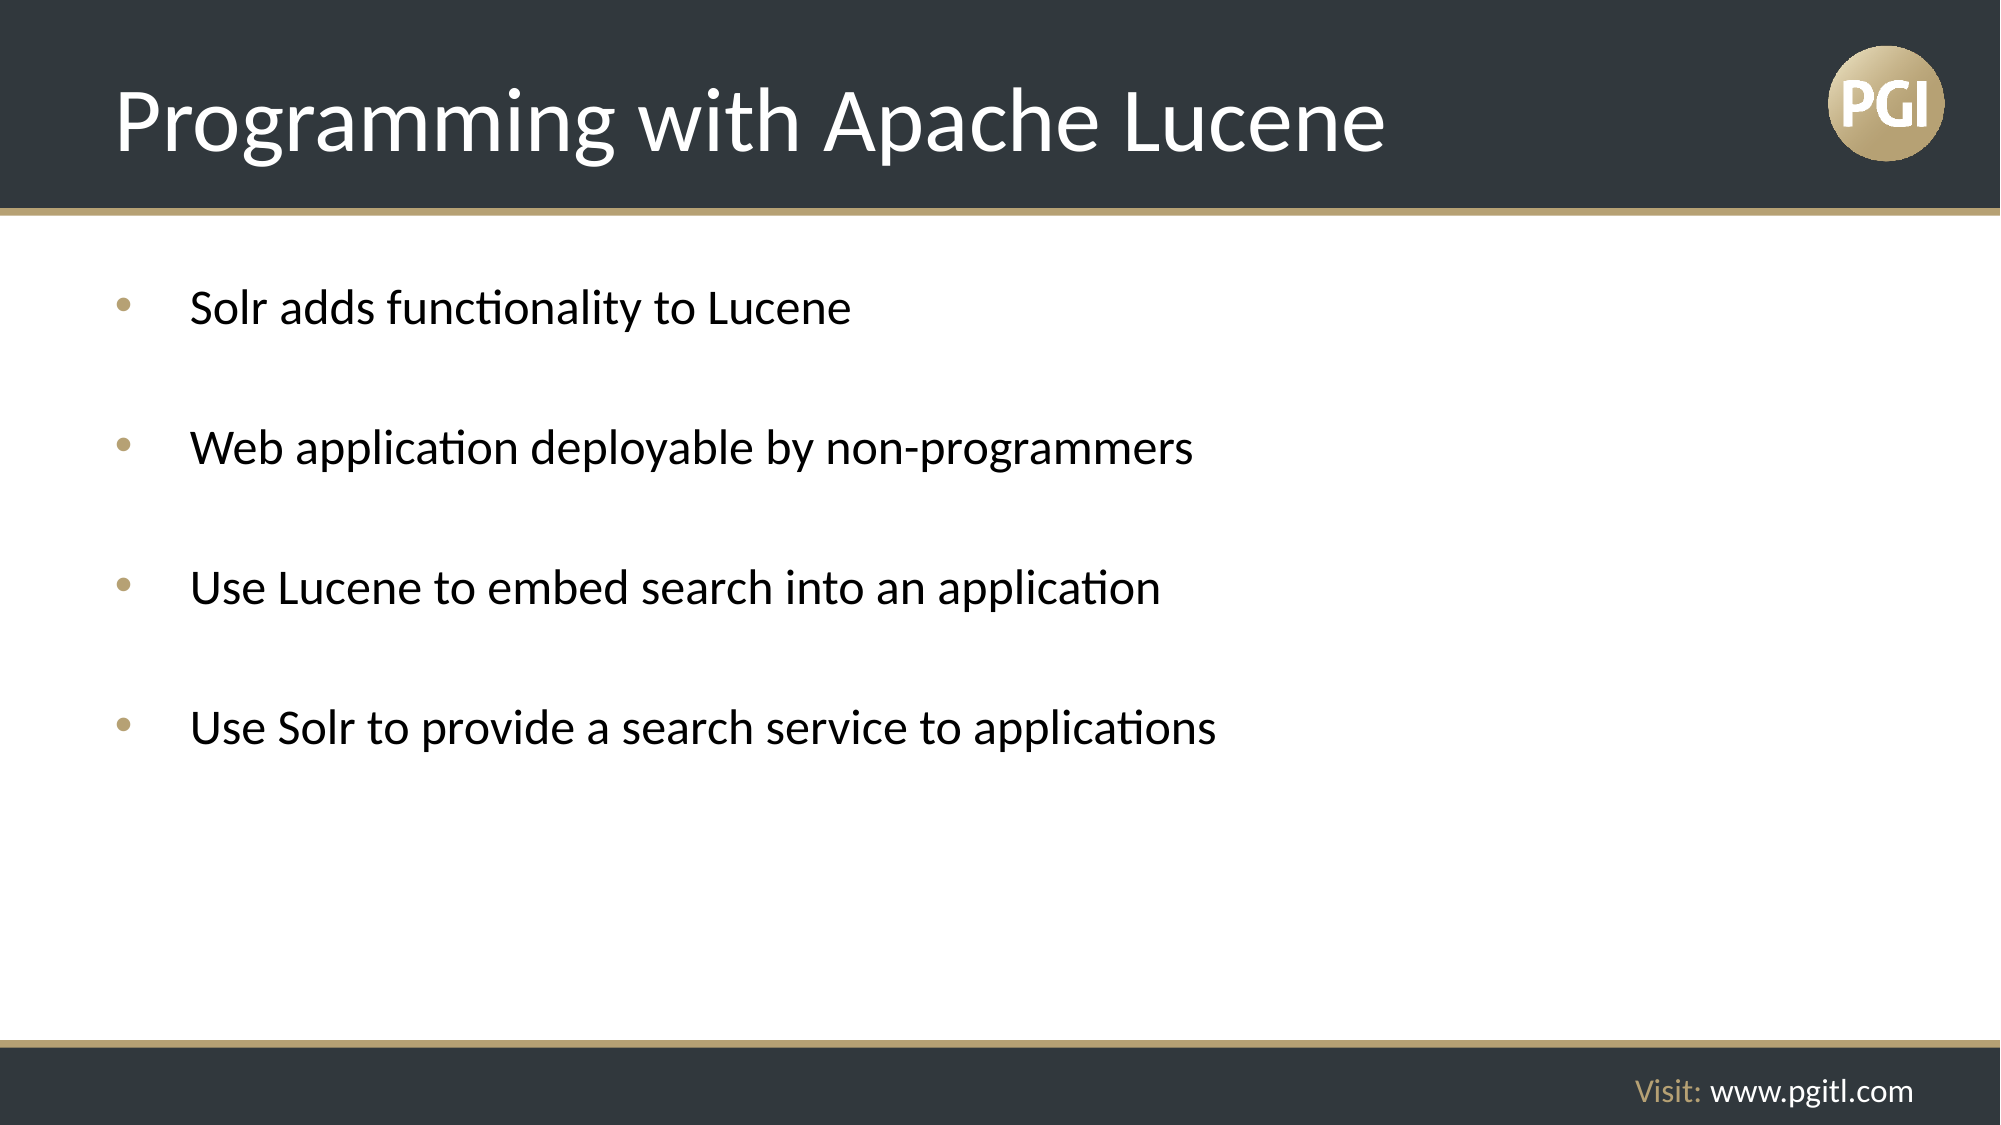

# Programming with Apache Lucene
Solr adds functionality to Lucene

Web application deployable by non-programmers

Use Lucene to embed search into an application

Use Solr to provide a search service to applications